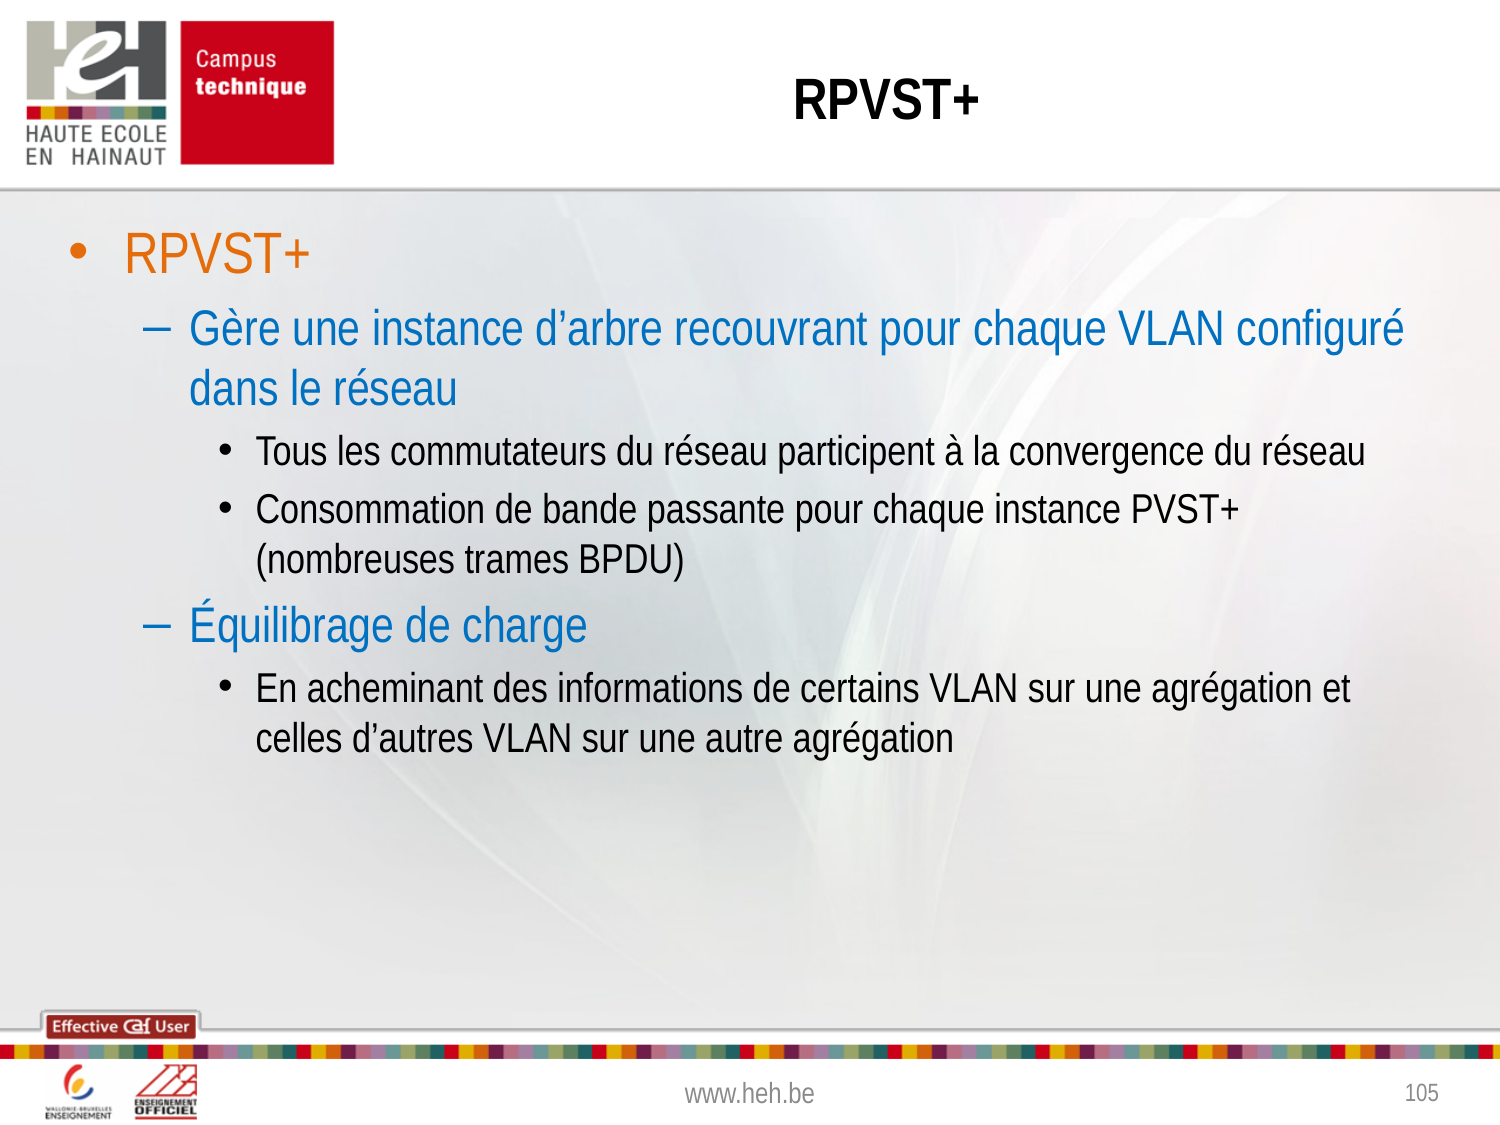

# RPVST+
RPVST+
Gère une instance d’arbre recouvrant pour chaque VLAN configuré dans le réseau
Tous les commutateurs du réseau participent à la convergence du réseau
Consommation de bande passante pour chaque instance PVST+ (nombreuses trames BPDU)
Équilibrage de charge
En acheminant des informations de certains VLAN sur une agrégation et celles d’autres VLAN sur une autre agrégation
www.heh.be
105